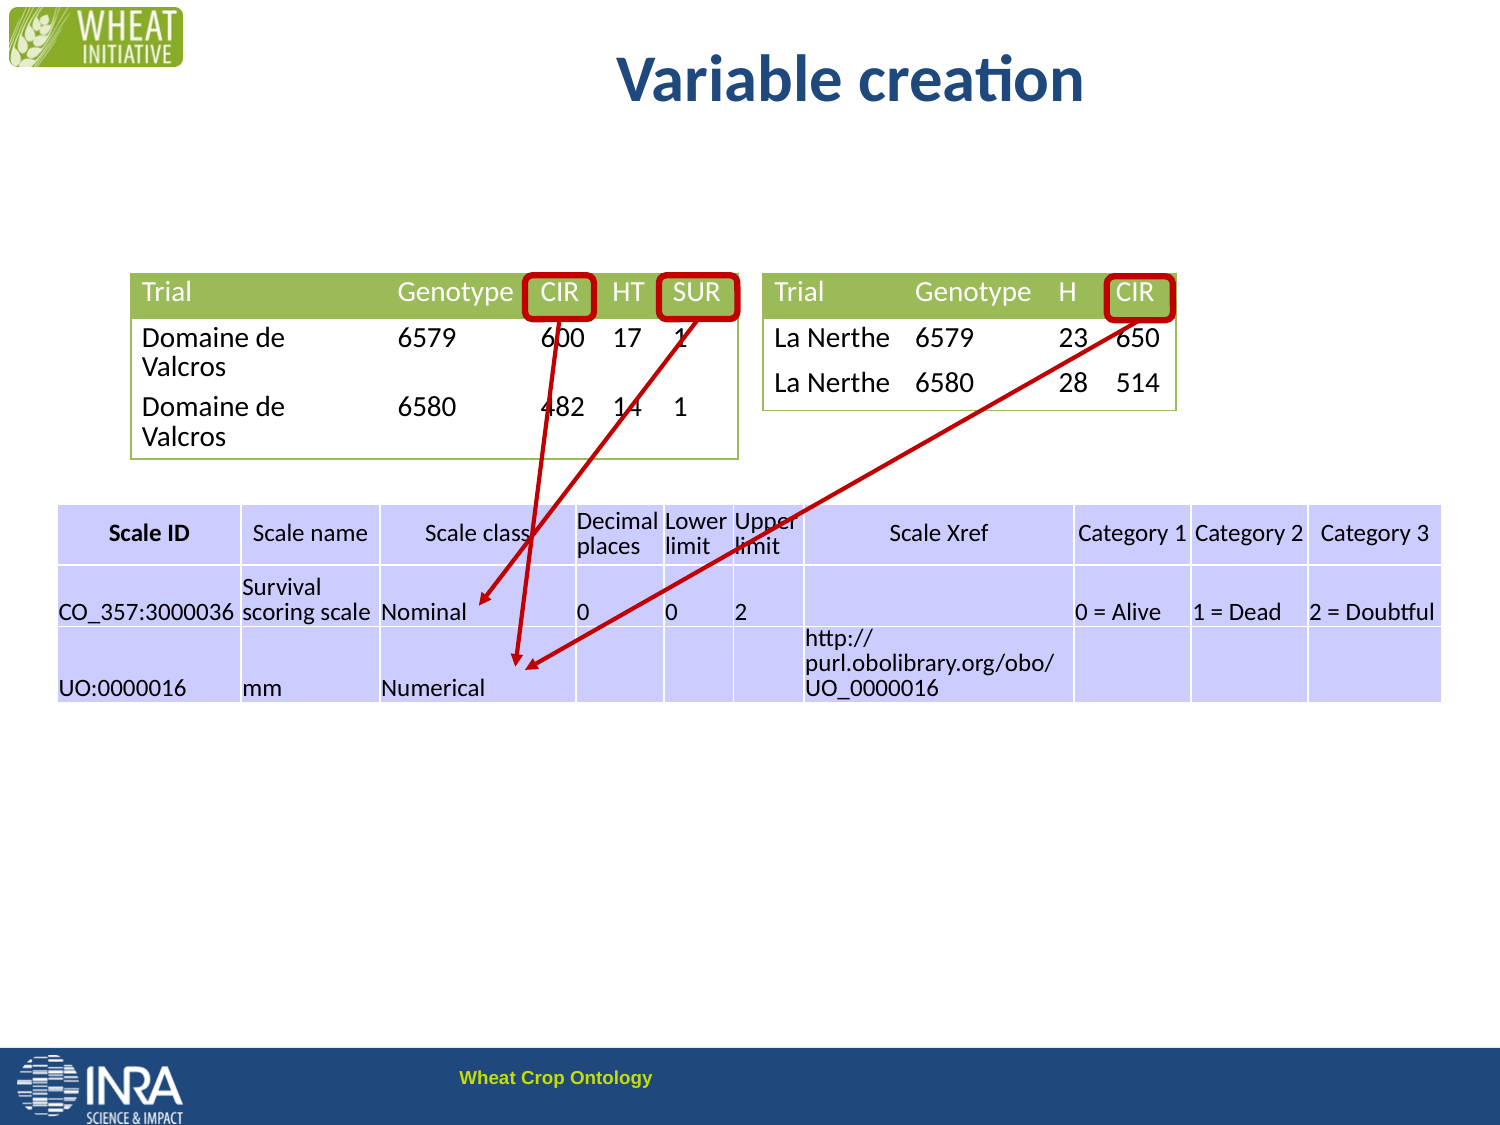

# Variable creation
| Trial | Genotype | CIR | HT | SUR |
| --- | --- | --- | --- | --- |
| Domaine de Valcros | 6579 | 600 | 17 | 1 |
| Domaine de Valcros | 6580 | 482 | 14 | 1 |
| Trial | Genotype | H | CIR |
| --- | --- | --- | --- |
| La Nerthe | 6579 | 23 | 650 |
| La Nerthe | 6580 | 28 | 514 |

| Scale ID | Scale name | Scale class | Decimal places | Lower limit | Upper limit | Scale Xref | Category 1 | Category 2 | Category 3 |
| --- | --- | --- | --- | --- | --- | --- | --- | --- | --- |
| CO\_357:3000036 | Survival scoring scale | Nominal | 0 | 0 | 2 |  | 0 = Alive | 1 = Dead | 2 = Doubtful |
| UO:0000016 | mm | Numerical |  |  |  | http://purl.obolibrary.org/obo/UO\_0000016 |  |  |  |
27